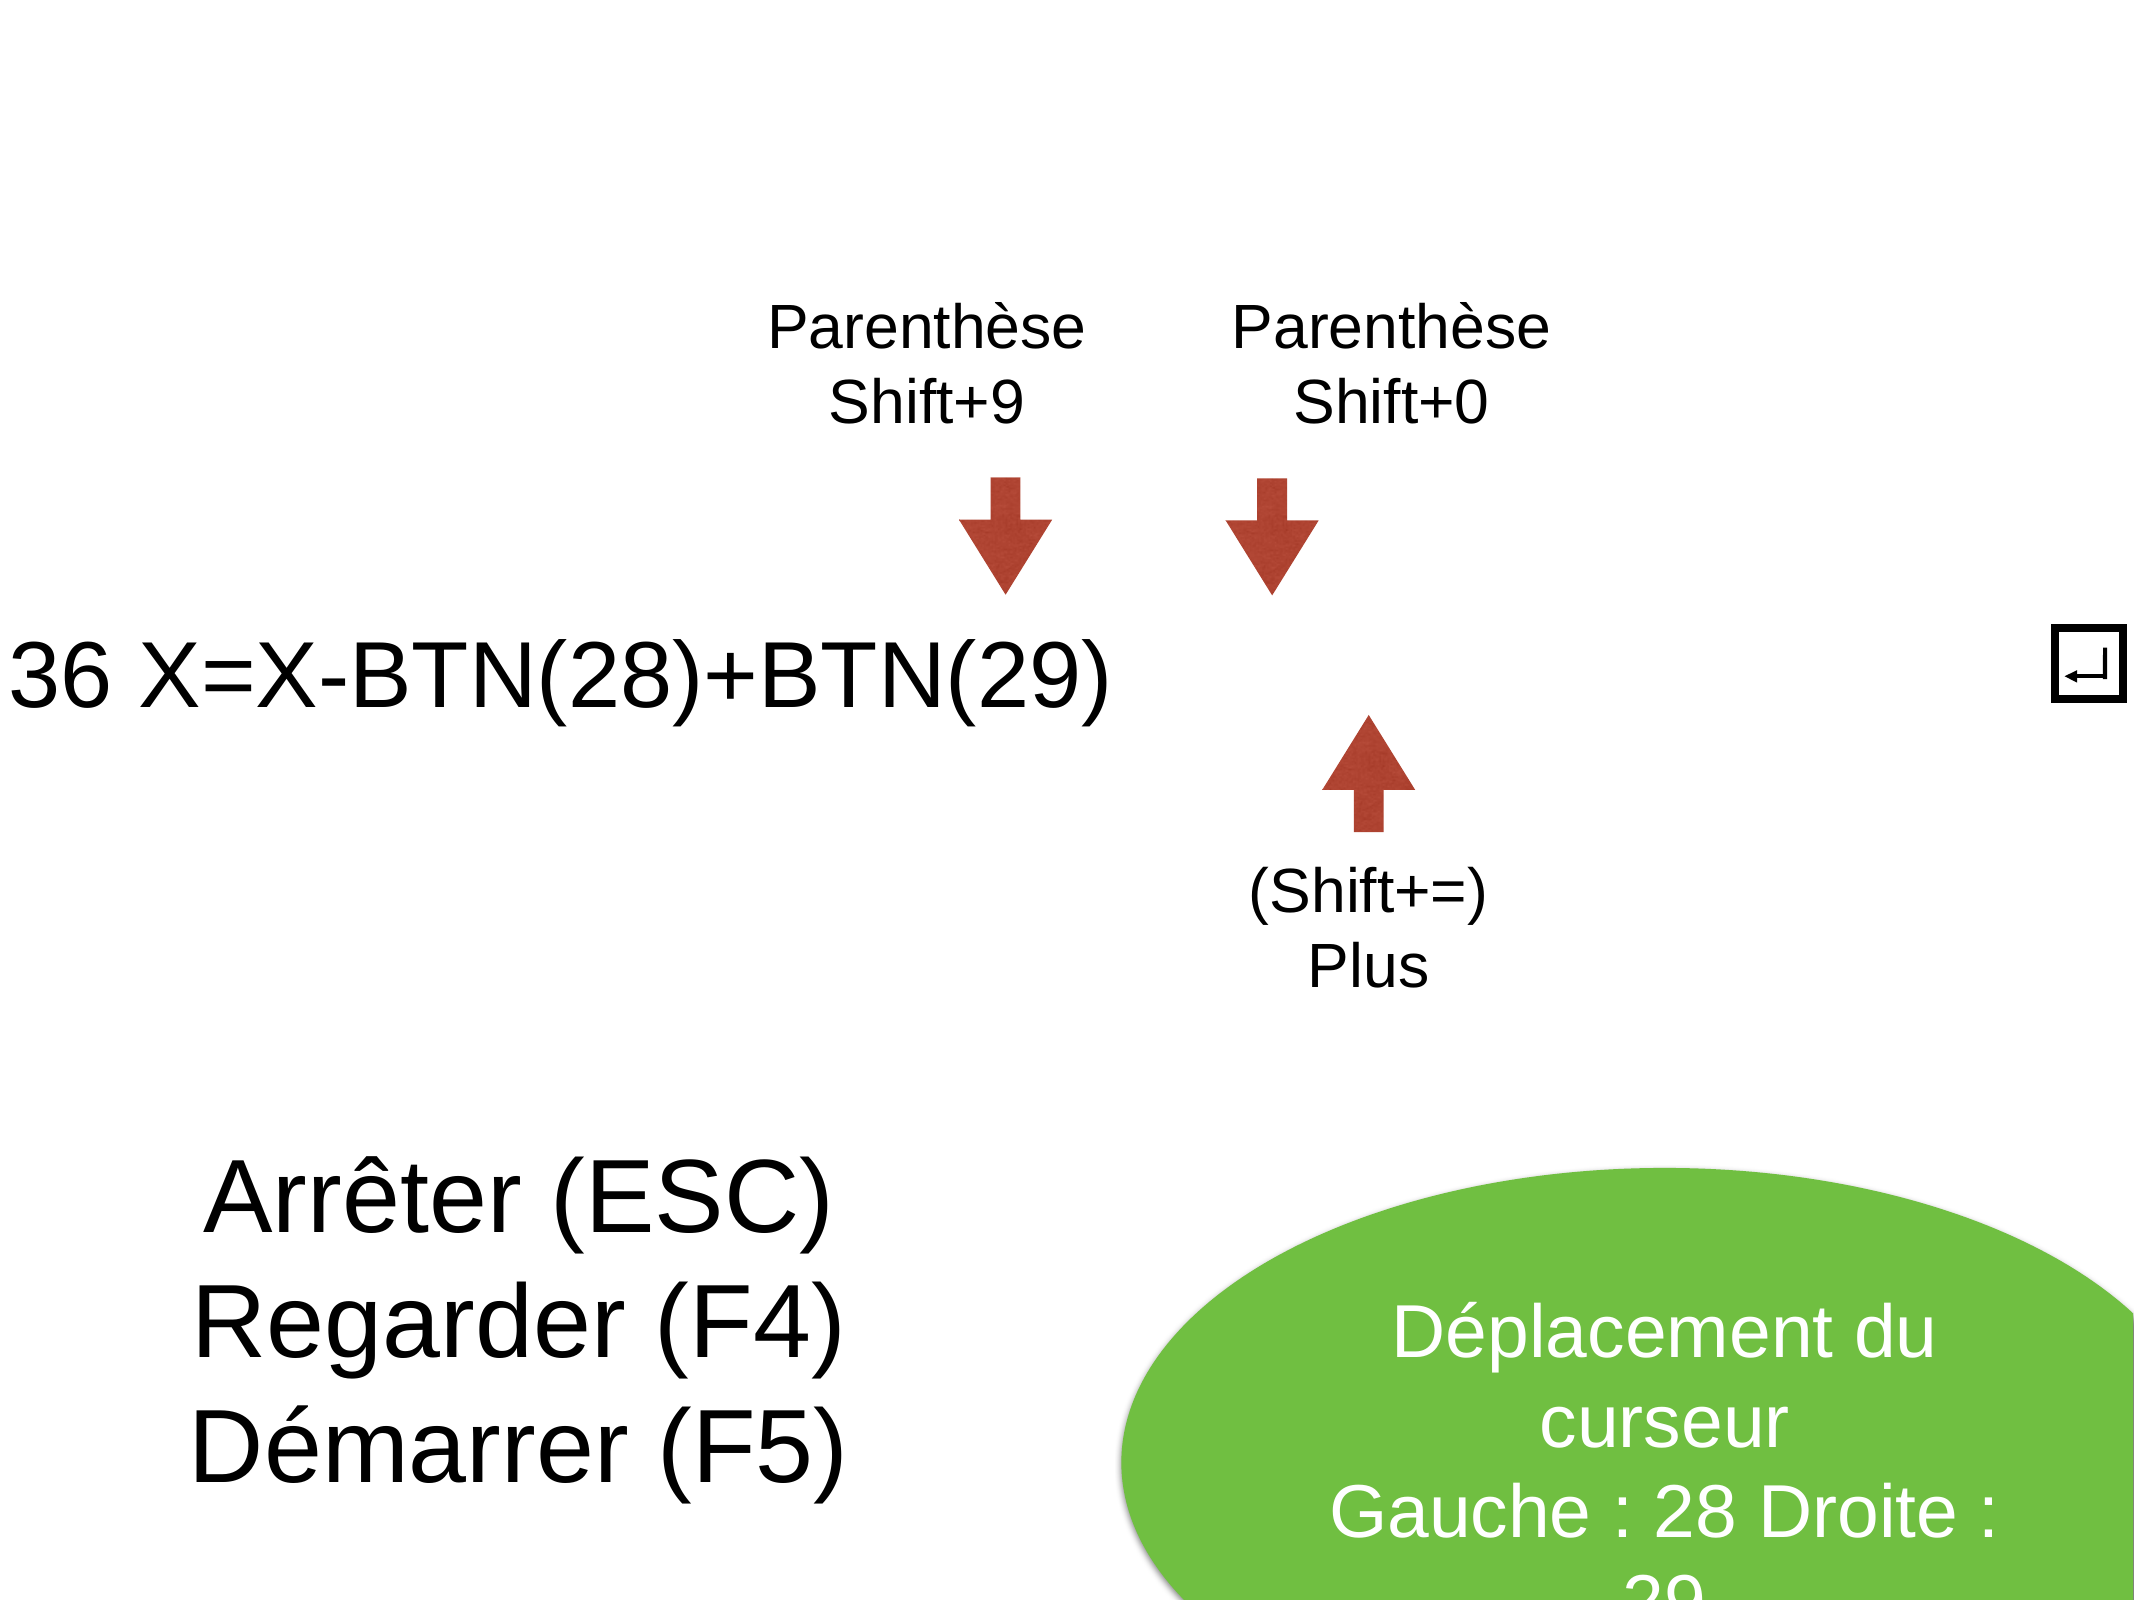

Parenthèse
Shift+9
Parenthèse
Shift+0

36 X=X-BTN(28)+BTN(29)

(Shift+=)
Plus
# Arrêter (ESC)
Regarder (F4)
Démarrer (F5)
Déplacement du curseur
Gauche : 28 Droite : 29